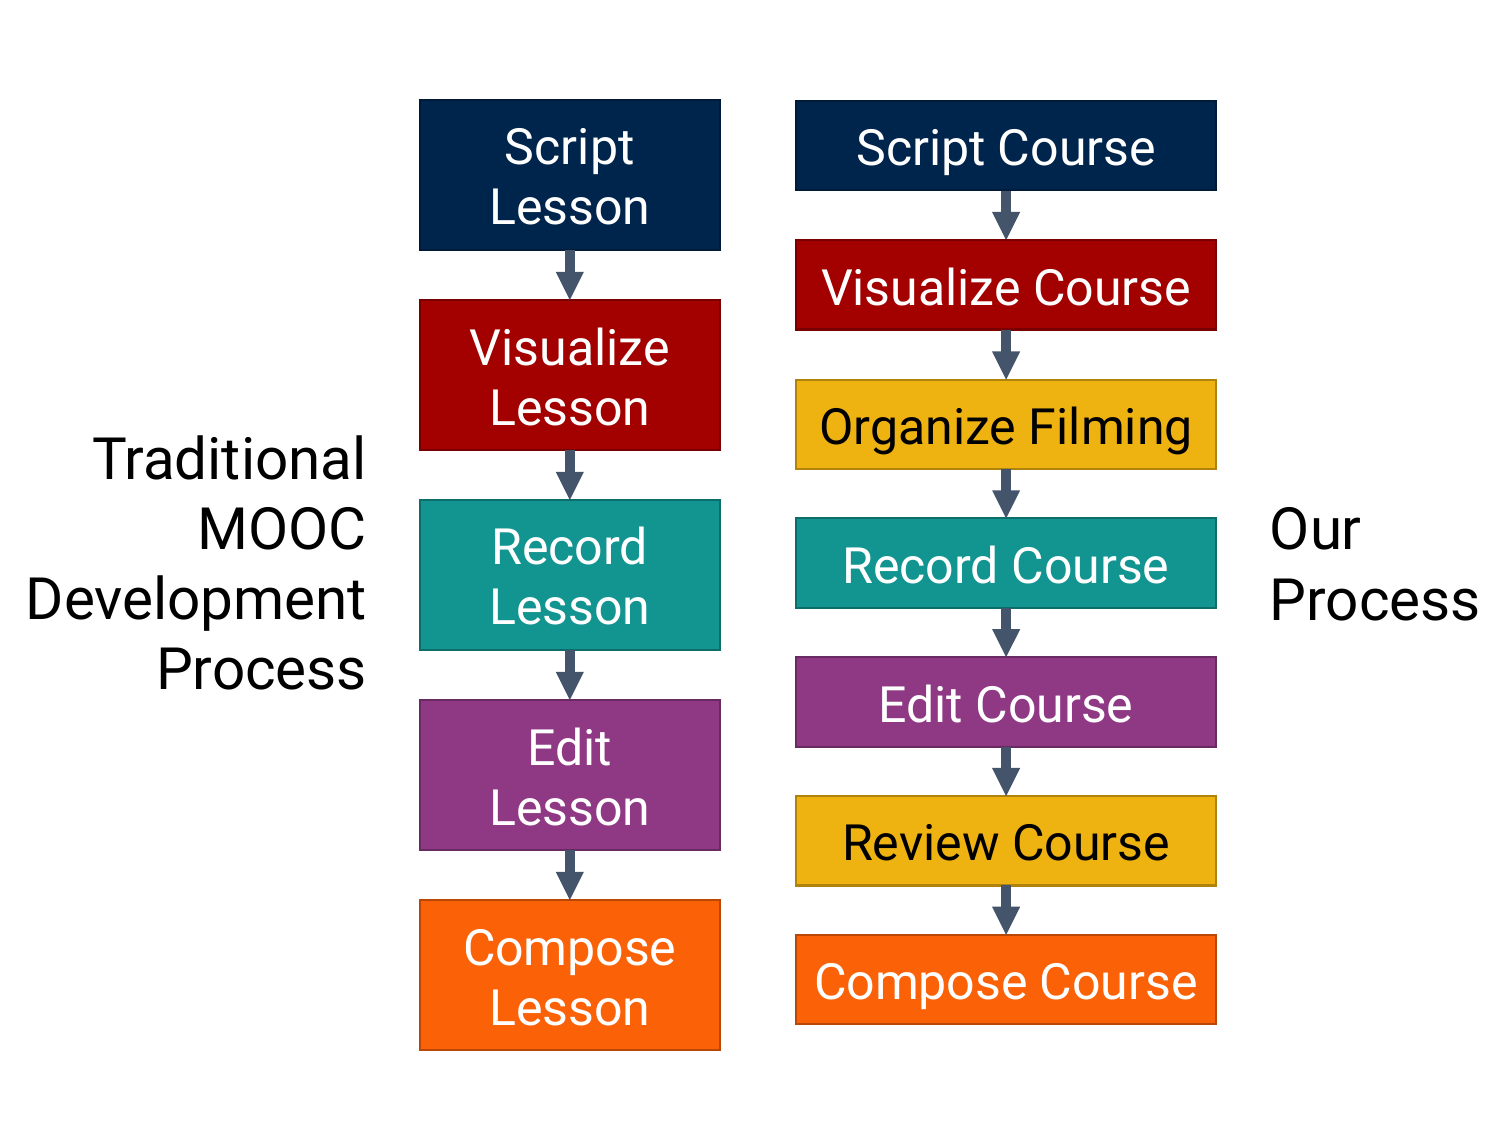

Script Lesson
Script Course
Visualize Course
Visualize Lesson
Organize Filming
Traditional MOOC Development Process
Our
Process
Record Lesson
Record Course
Edit Course
Edit
Lesson
Review Course
Compose Lesson
Compose Course